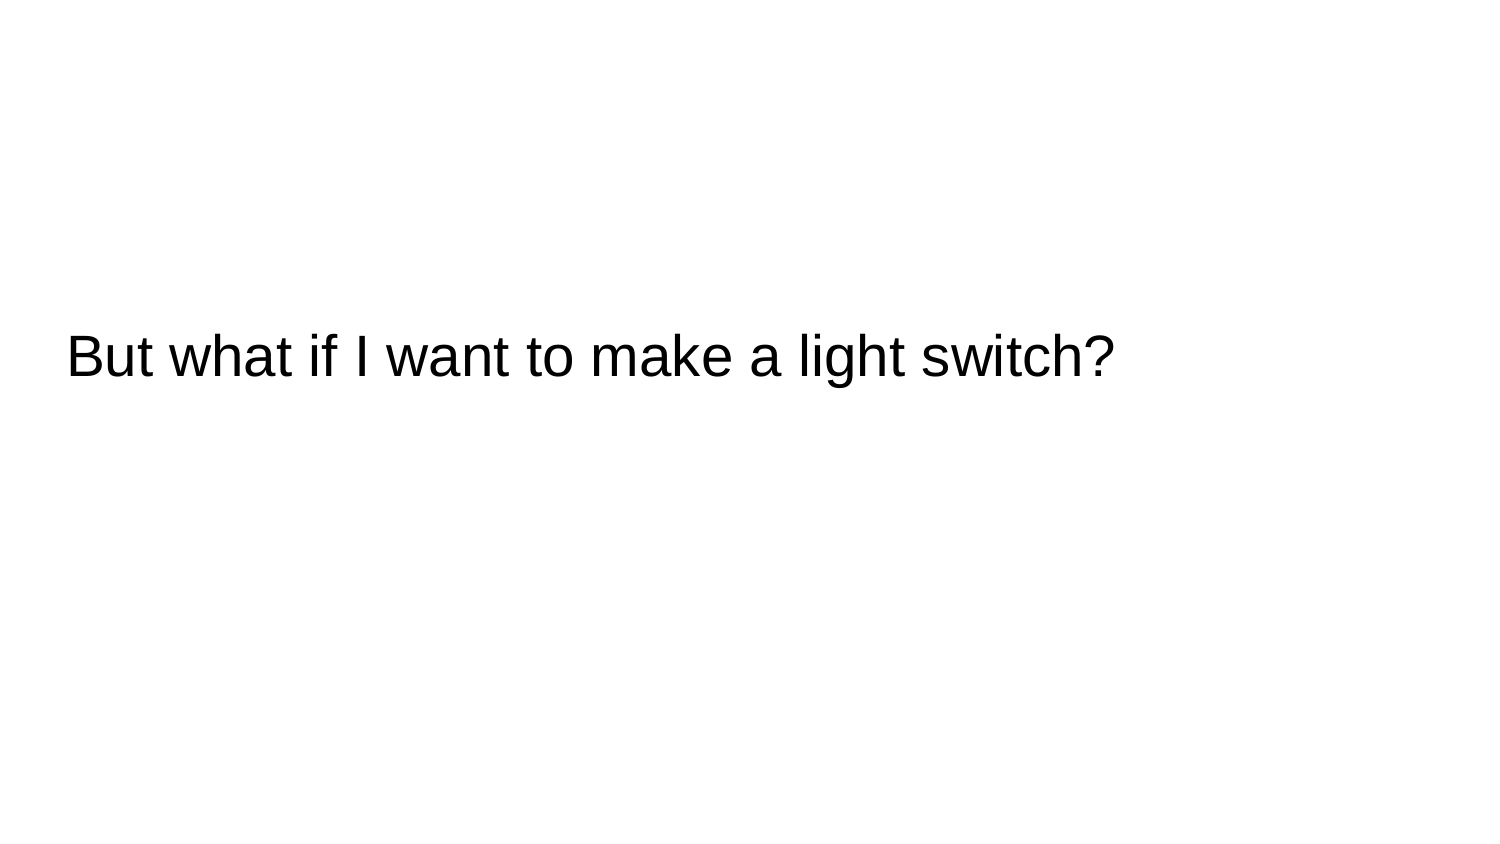

# But what if I want to make a light switch?